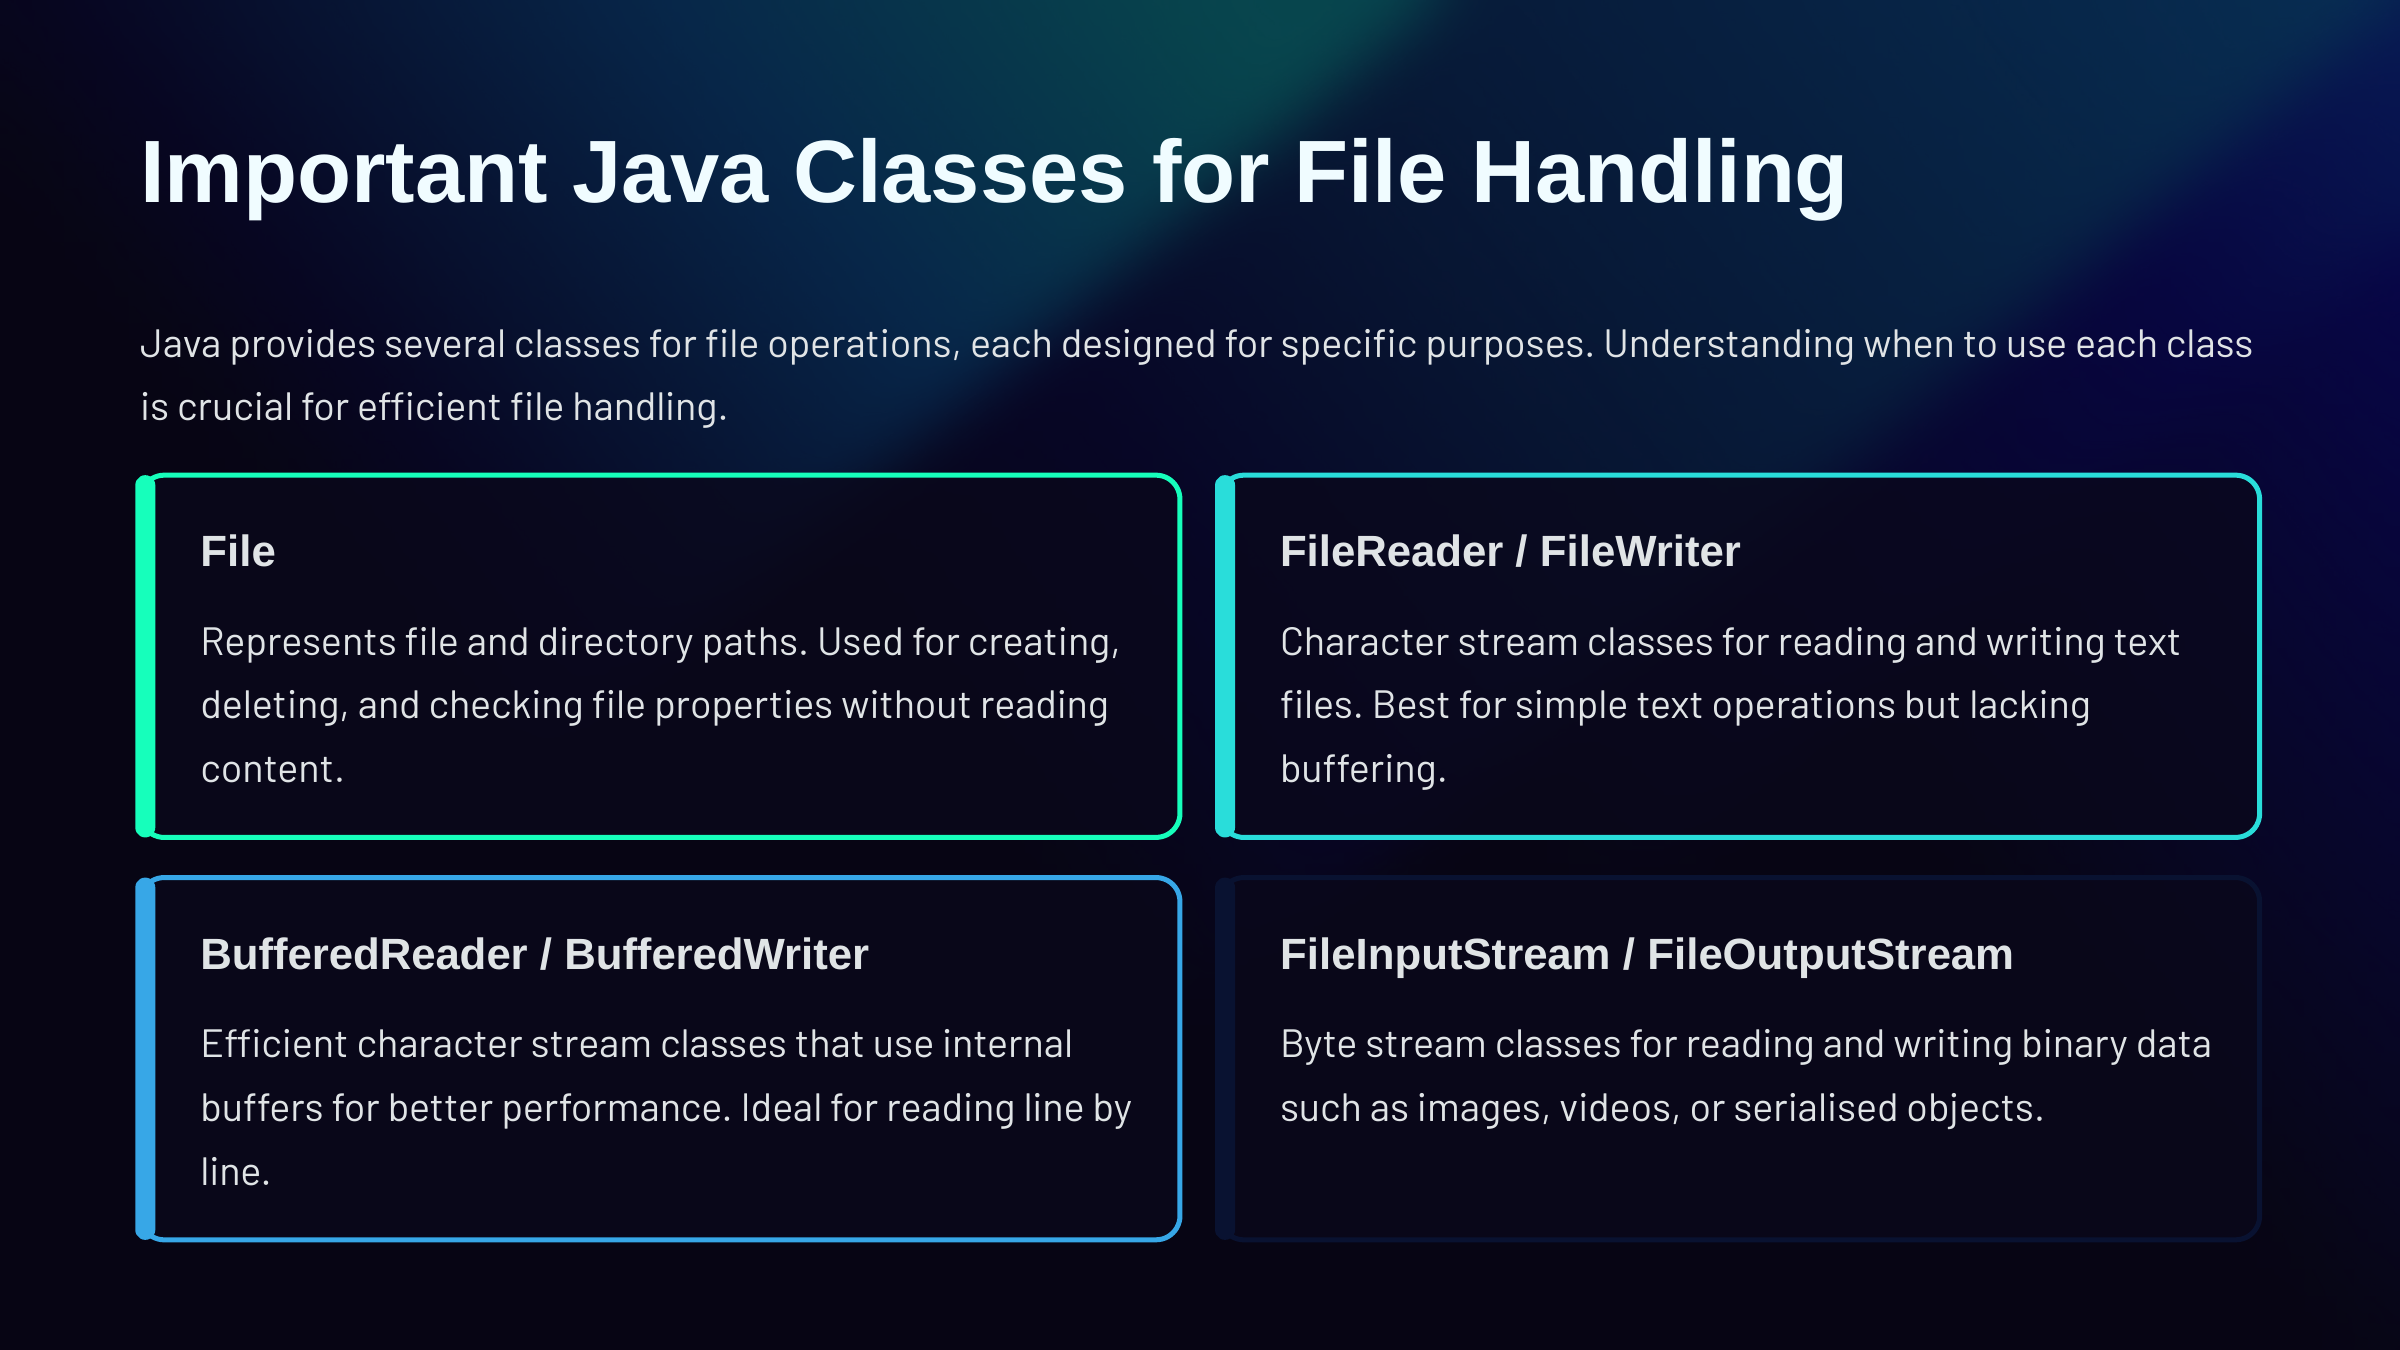

Important Java Classes for File Handling
Java provides several classes for file operations, each designed for specific purposes. Understanding when to use each class is crucial for efficient file handling.

File
FileReader / FileWriter
Represents file and directory paths. Used for creating, deleting, and checking file properties without reading content.
Character stream classes for reading and writing text files. Best for simple text operations but lacking buffering.

BufferedReader / BufferedWriter
FileInputStream / FileOutputStream
Efficient character stream classes that use internal buffers for better performance. Ideal for reading line by line.
Byte stream classes for reading and writing binary data such as images, videos, or serialised objects.